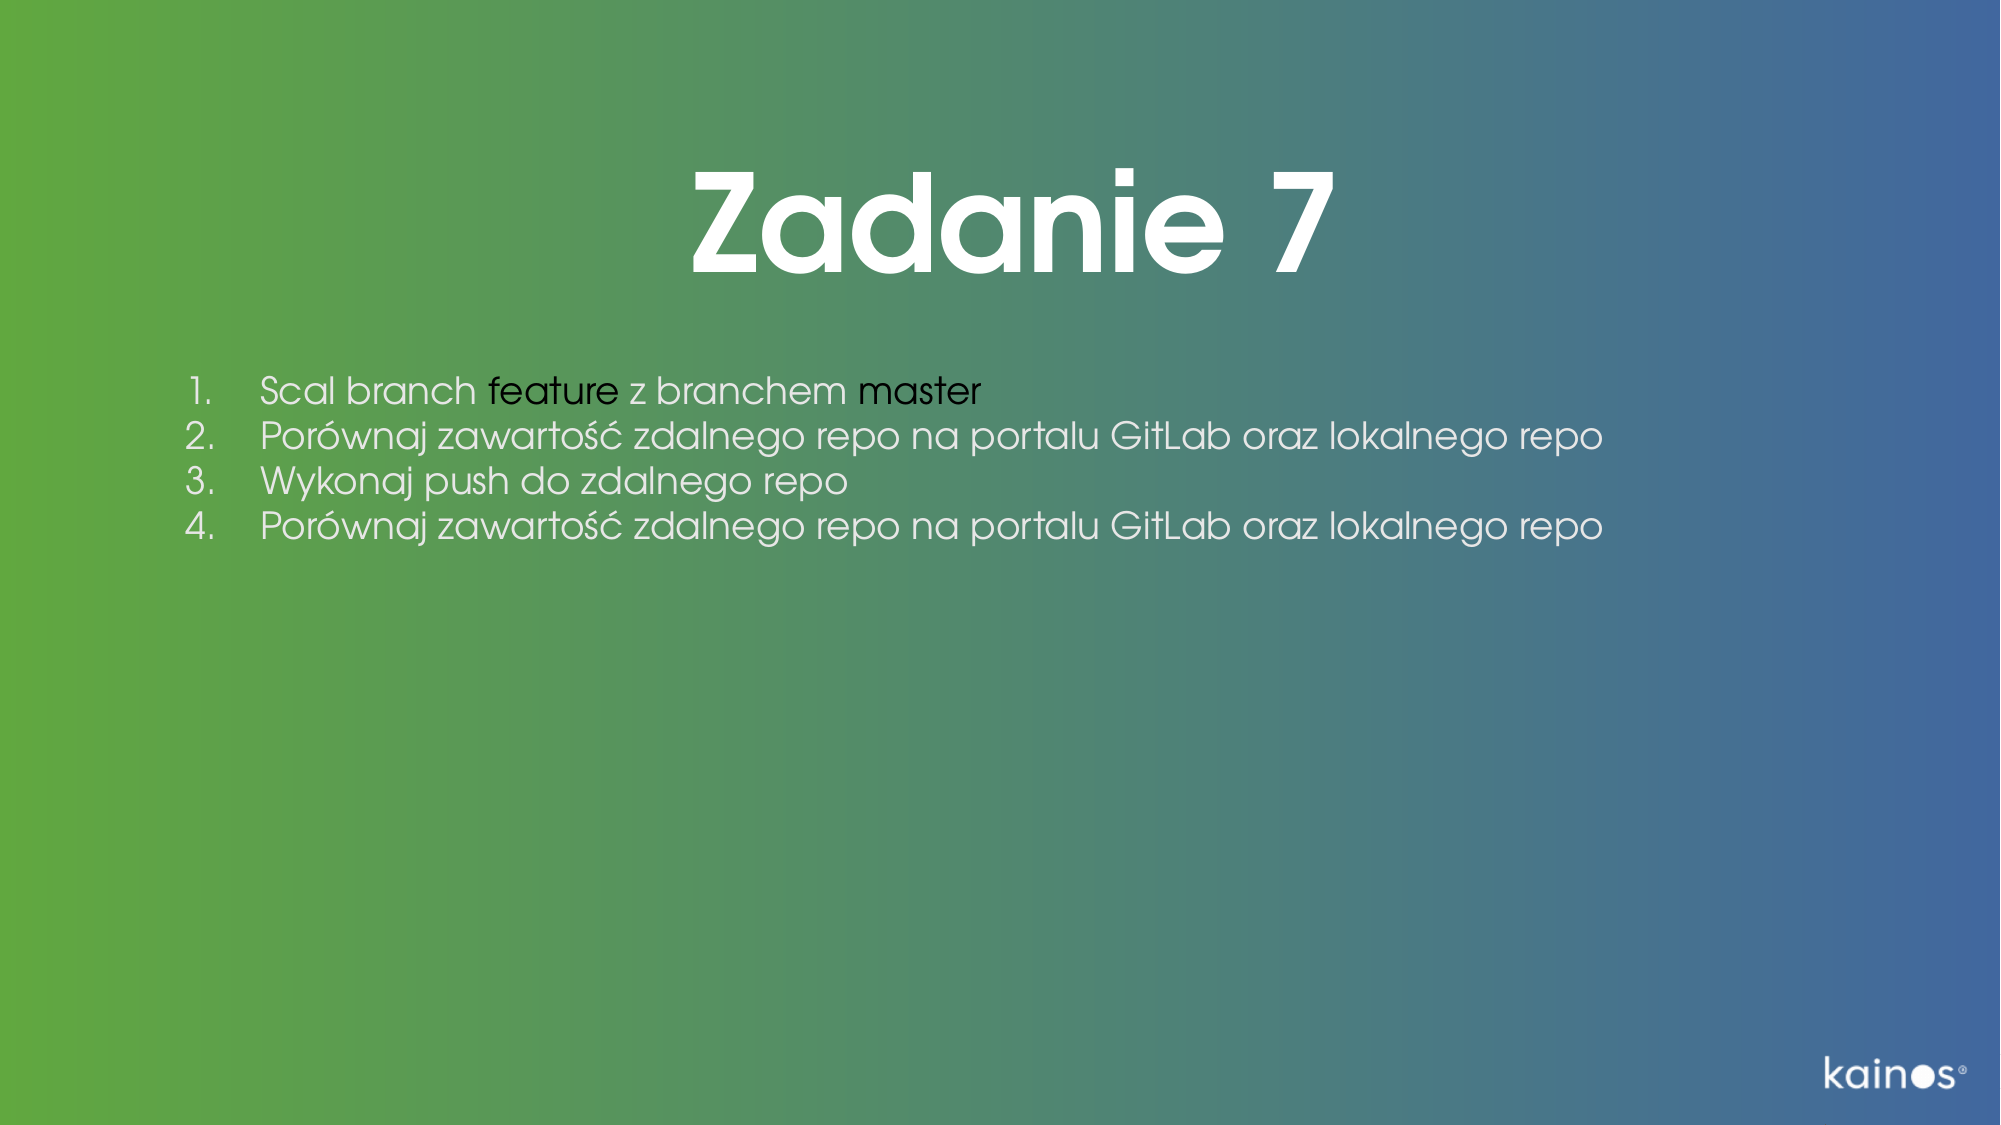

# Zadanie 7
Scal branch feature z branchem master
Porównaj zawartość zdalnego repo na portalu GitLab oraz lokalnego repo
Wykonaj push do zdalnego repo
Porównaj zawartość zdalnego repo na portalu GitLab oraz lokalnego repo